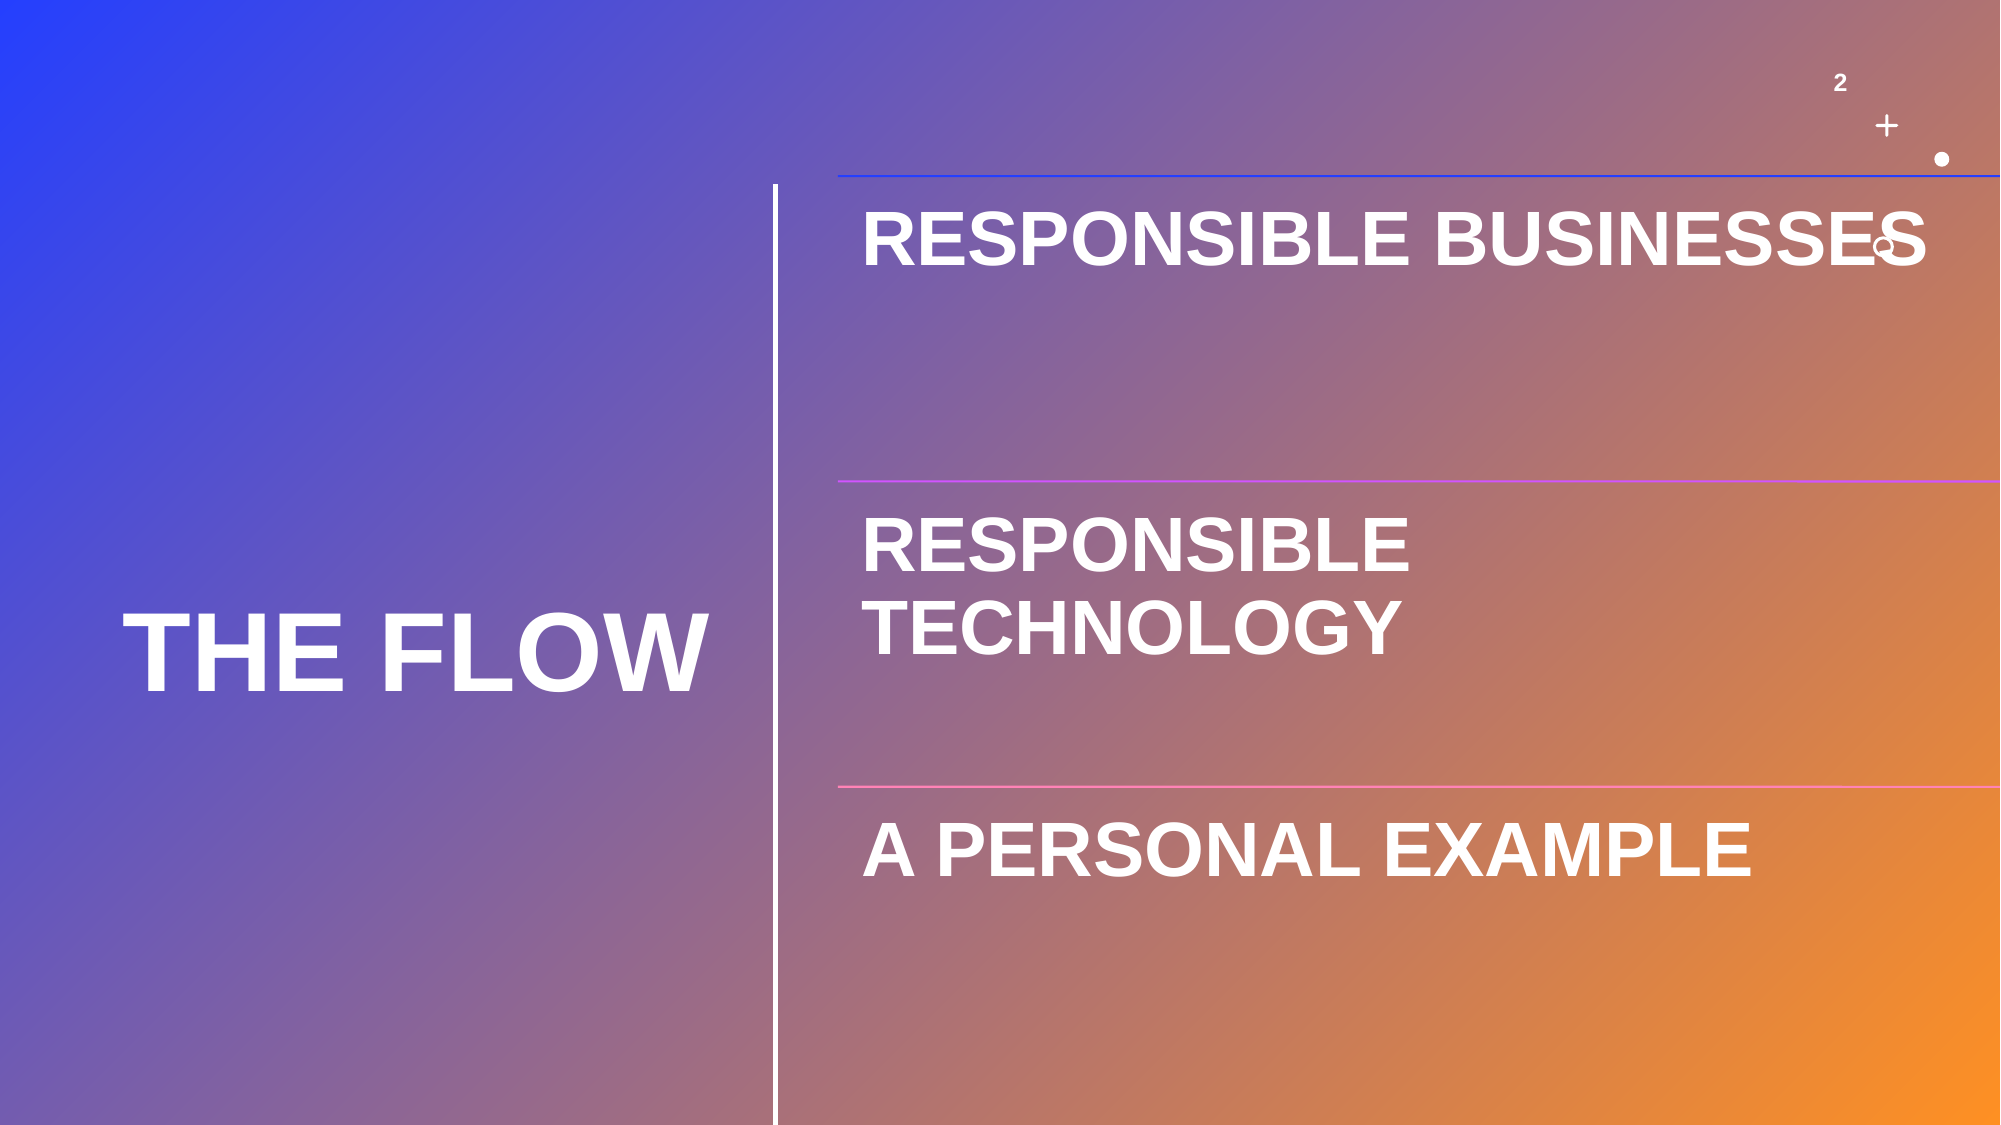

2

# THE FLOW
RESPONSIBLE BUSINESSES
RESPONSIBLE TECHNOLOGY
A PERSONAL EXAMPLE